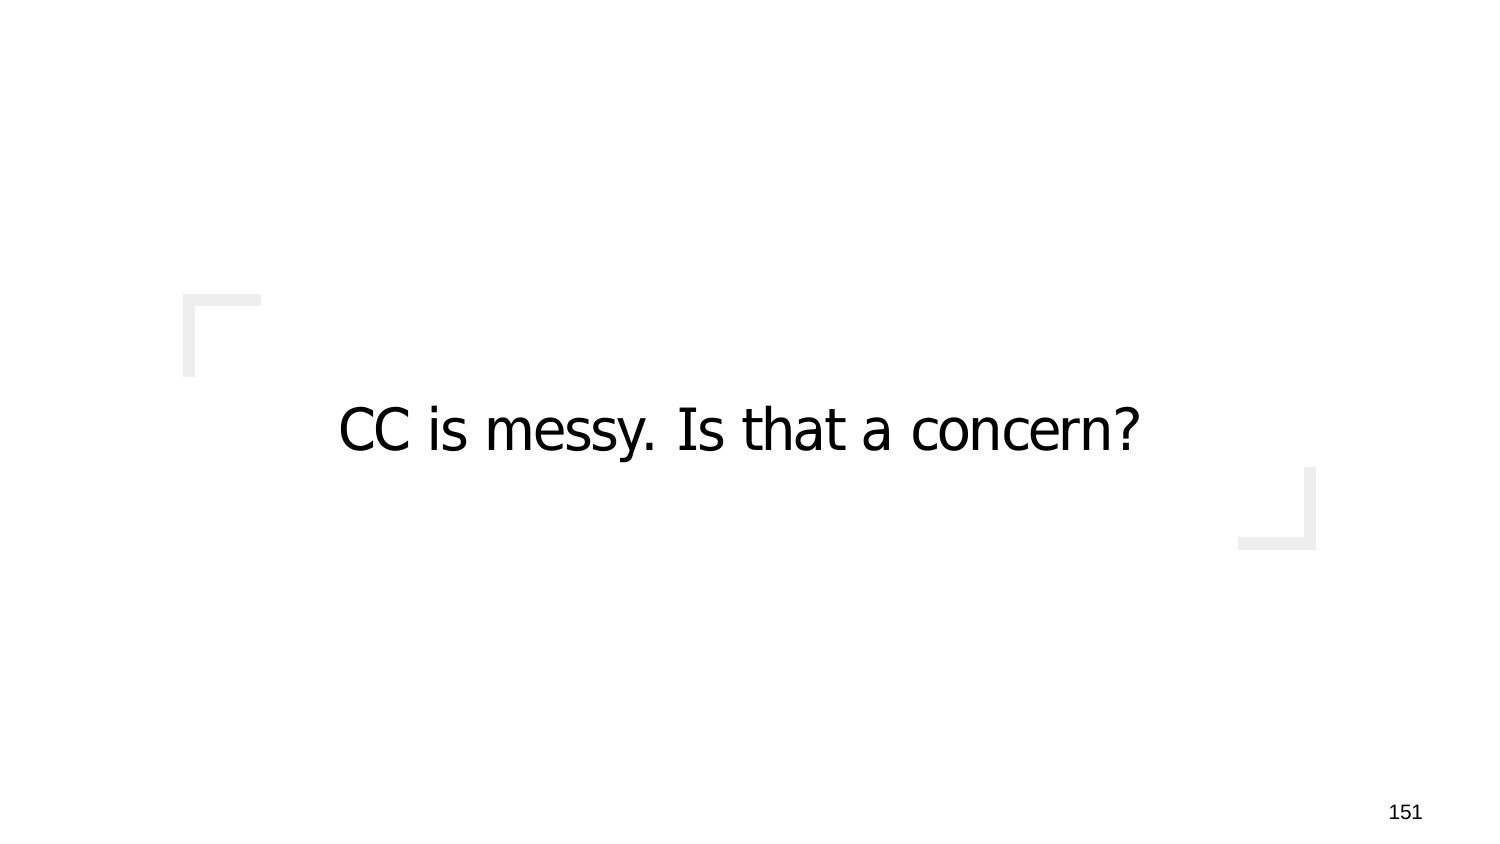

CC is messy. Is that a concern?